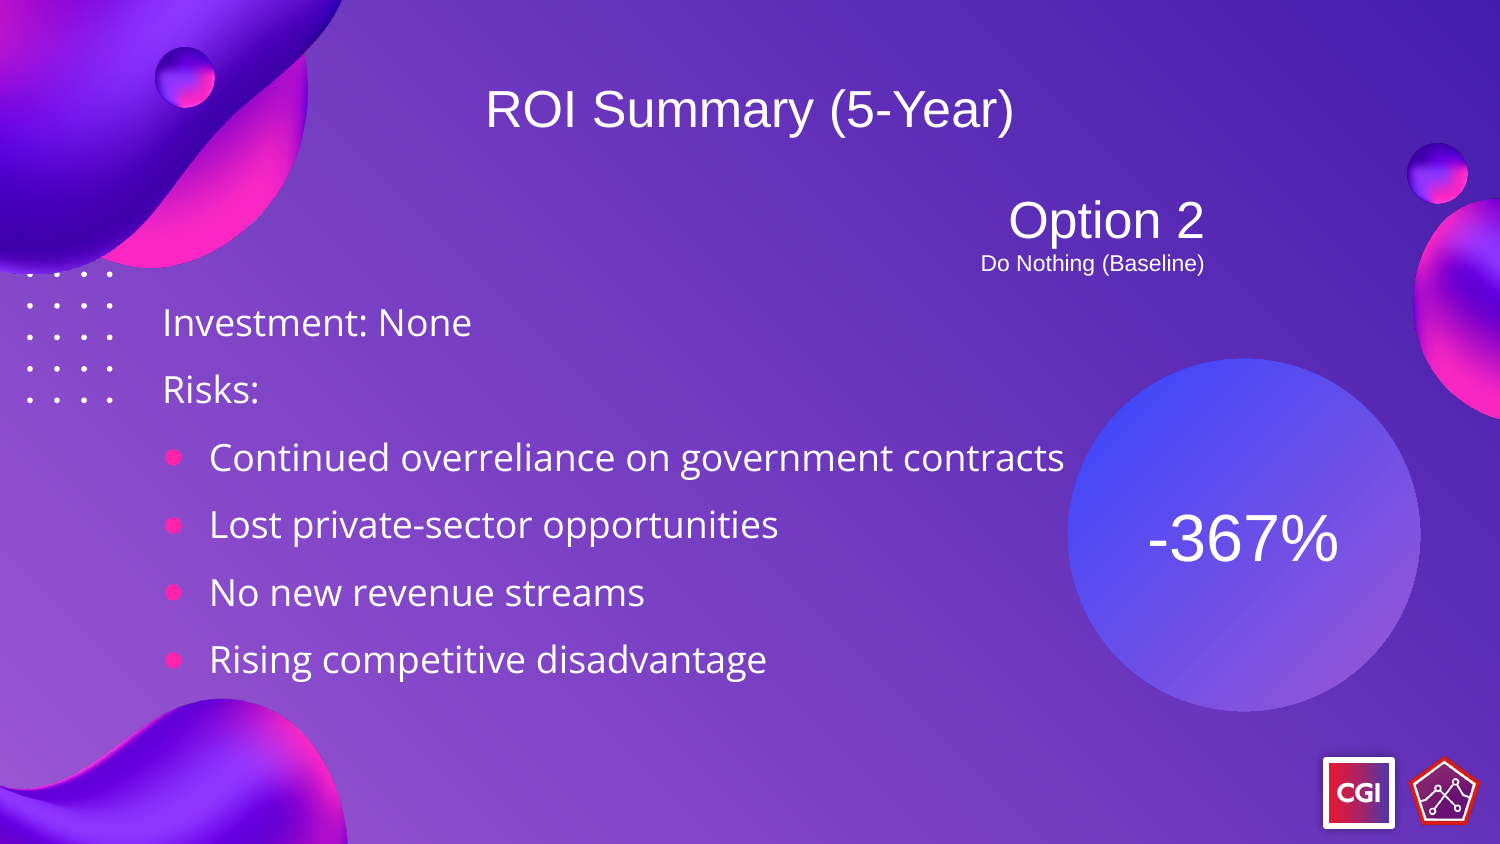

# ROI Summary (5-Year)
Option 2
Do Nothing (Baseline)
Investment: None
Risks:
Continued overreliance on government contracts
Lost private-sector opportunities
No new revenue streams
Rising competitive disadvantage

105%
-367%
Option 1
Build the Digital Health Companion